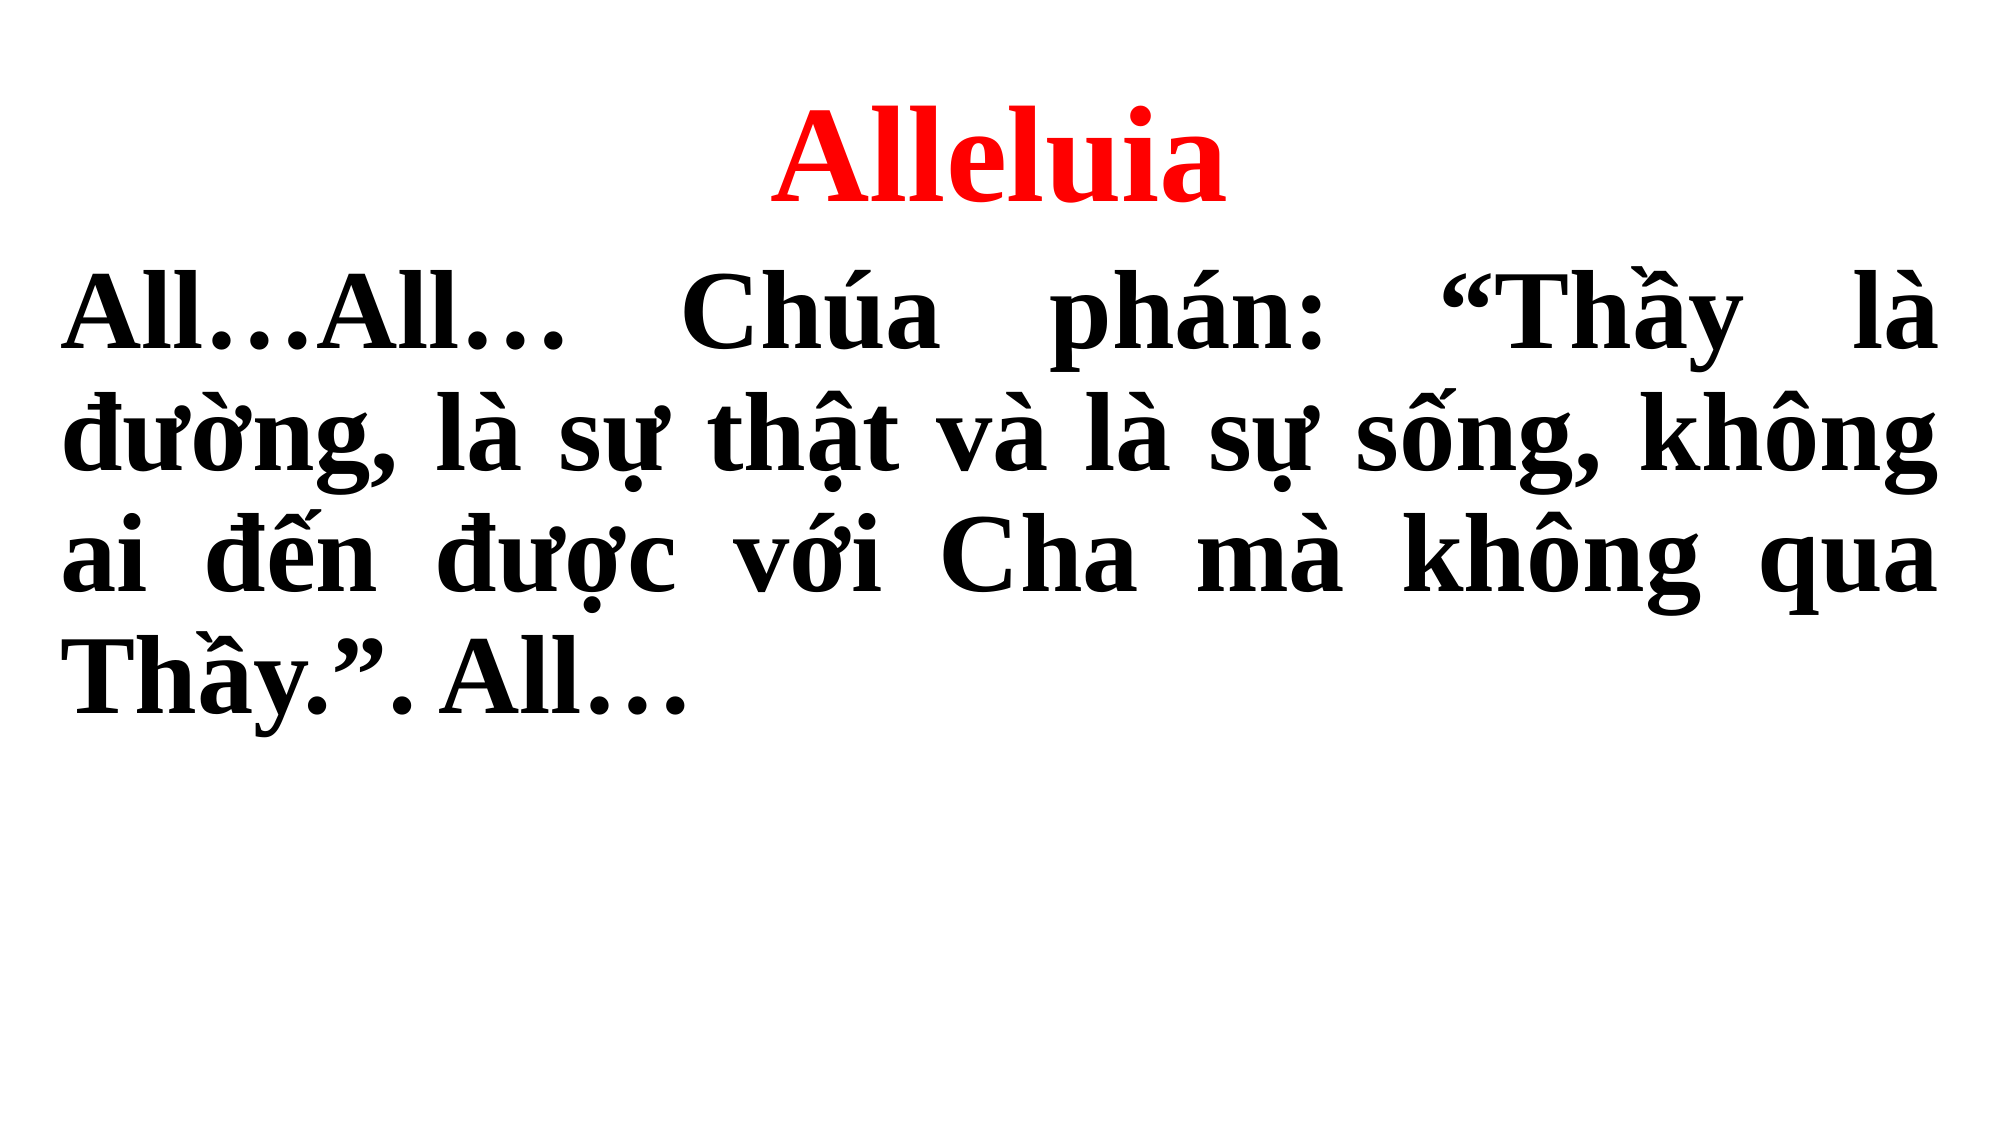

Alleluia
All…All… Chúa phán: “Thầy là đường, là sự thật và là sự sống, không ai đến được với Cha mà không qua Thầy.”. All…